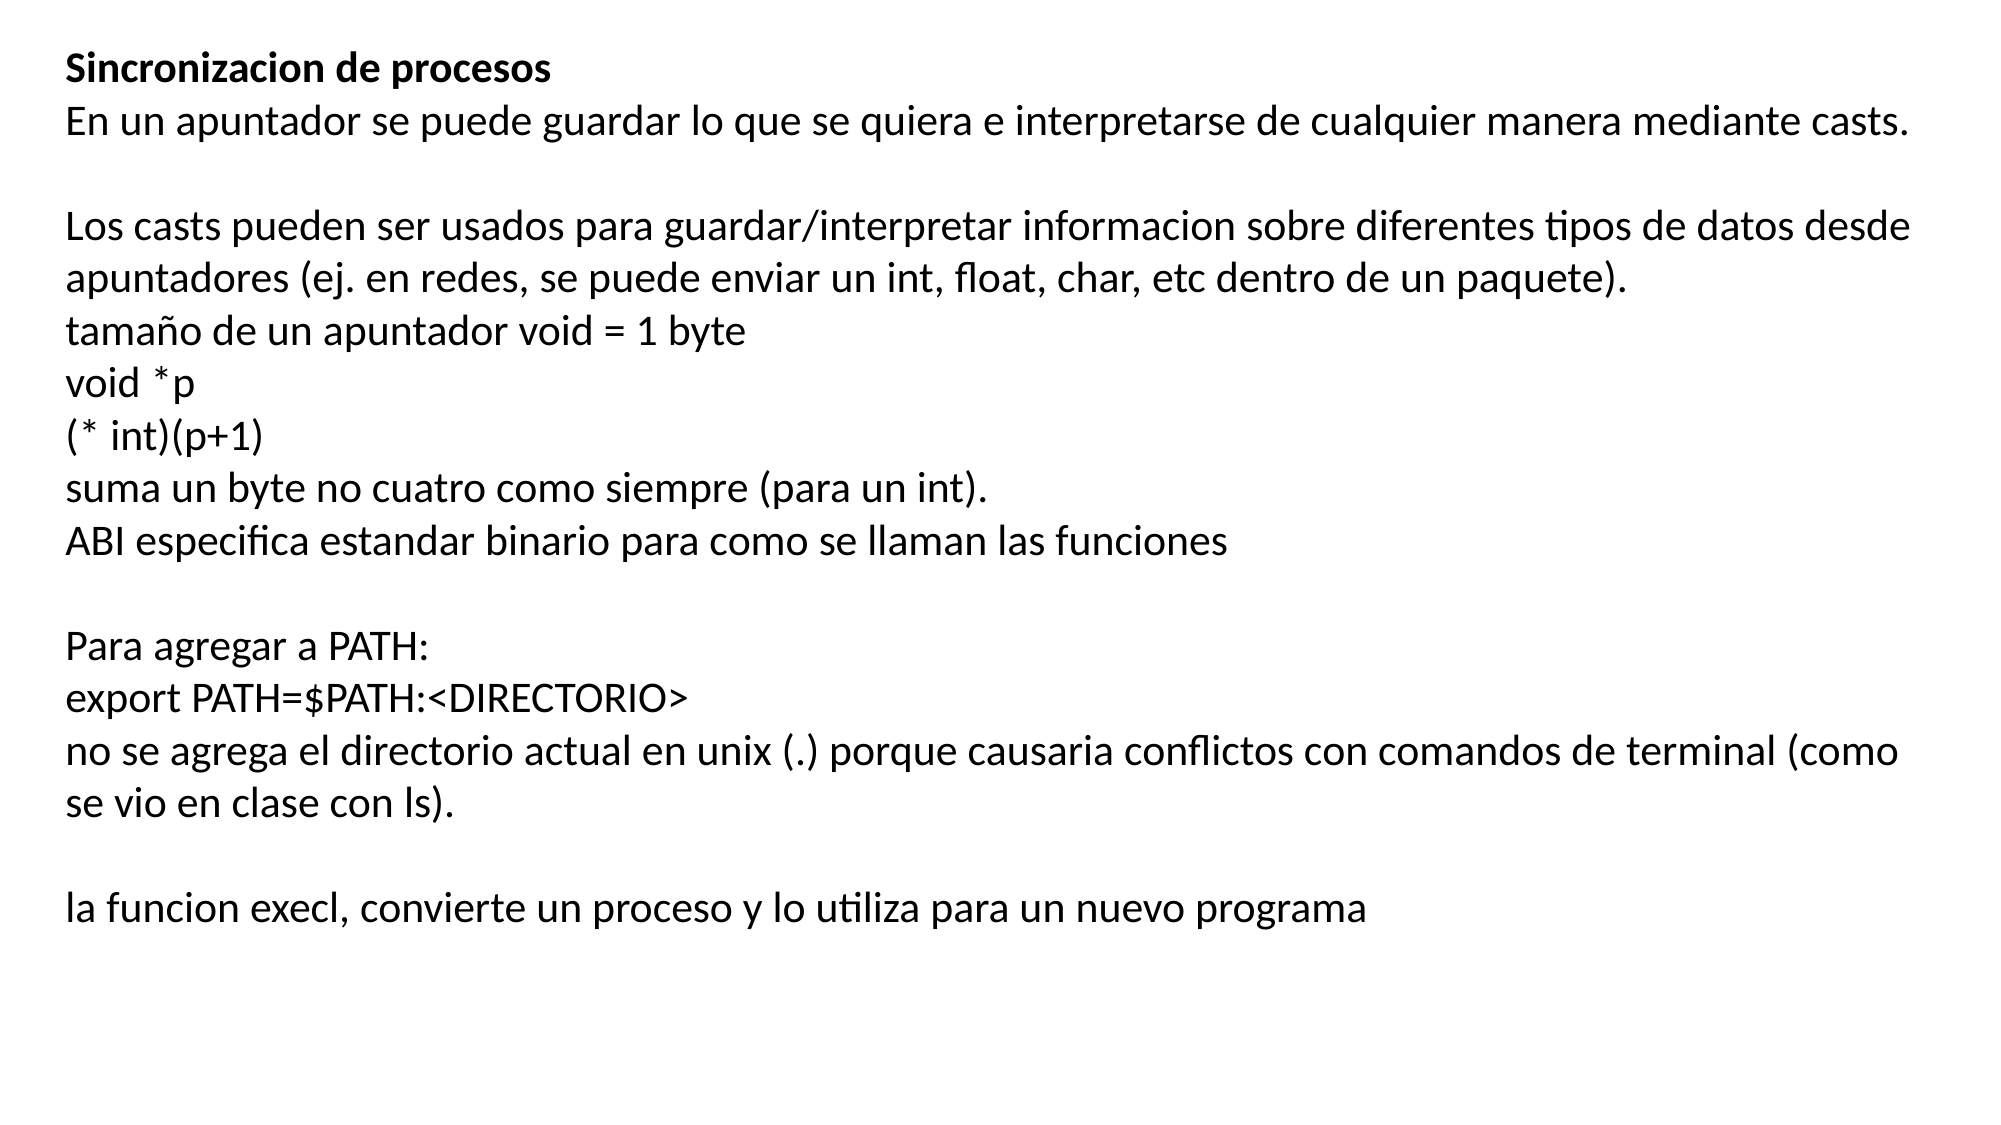

Sincronizacion de procesos
En un apuntador se puede guardar lo que se quiera e interpretarse de cualquier manera mediante casts.

Los casts pueden ser usados para guardar/interpretar informacion sobre diferentes tipos de datos desde apuntadores (ej. en redes, se puede enviar un int, float, char, etc dentro de un paquete).
tamaño de un apuntador void = 1 byte
void *p
(* int)(p+1)
suma un byte no cuatro como siempre (para un int).
ABI especifica estandar binario para como se llaman las funciones

Para agregar a PATH:
export PATH=$PATH:<DIRECTORIO>
no se agrega el directorio actual en unix (.) porque causaria conflictos con comandos de terminal (como se vio en clase con ls).

la funcion execl, convierte un proceso y lo utiliza para un nuevo programa